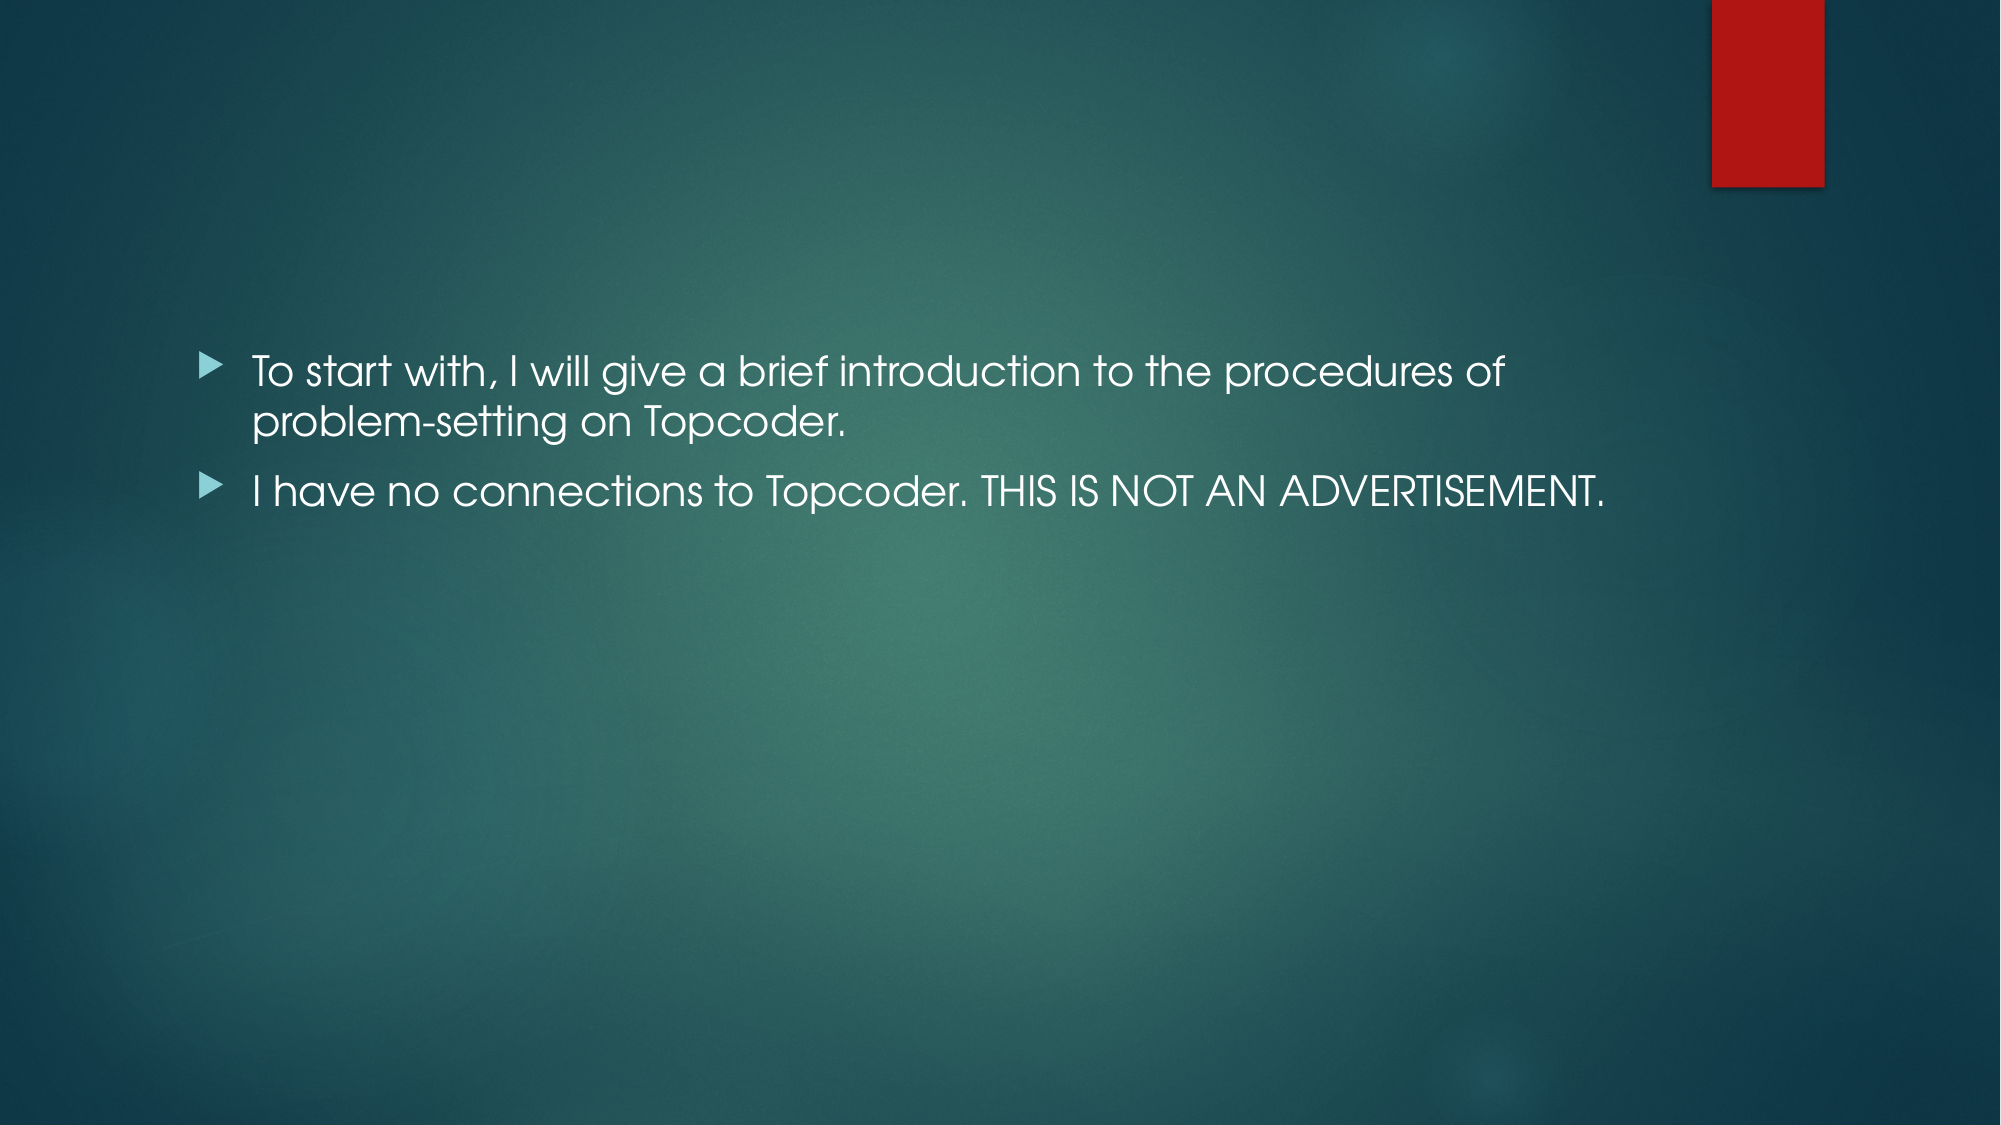

#
To start with, I will give a brief introduction to the procedures of problem-setting on Topcoder.
I have no connections to Topcoder. THIS IS NOT AN ADVERTISEMENT.